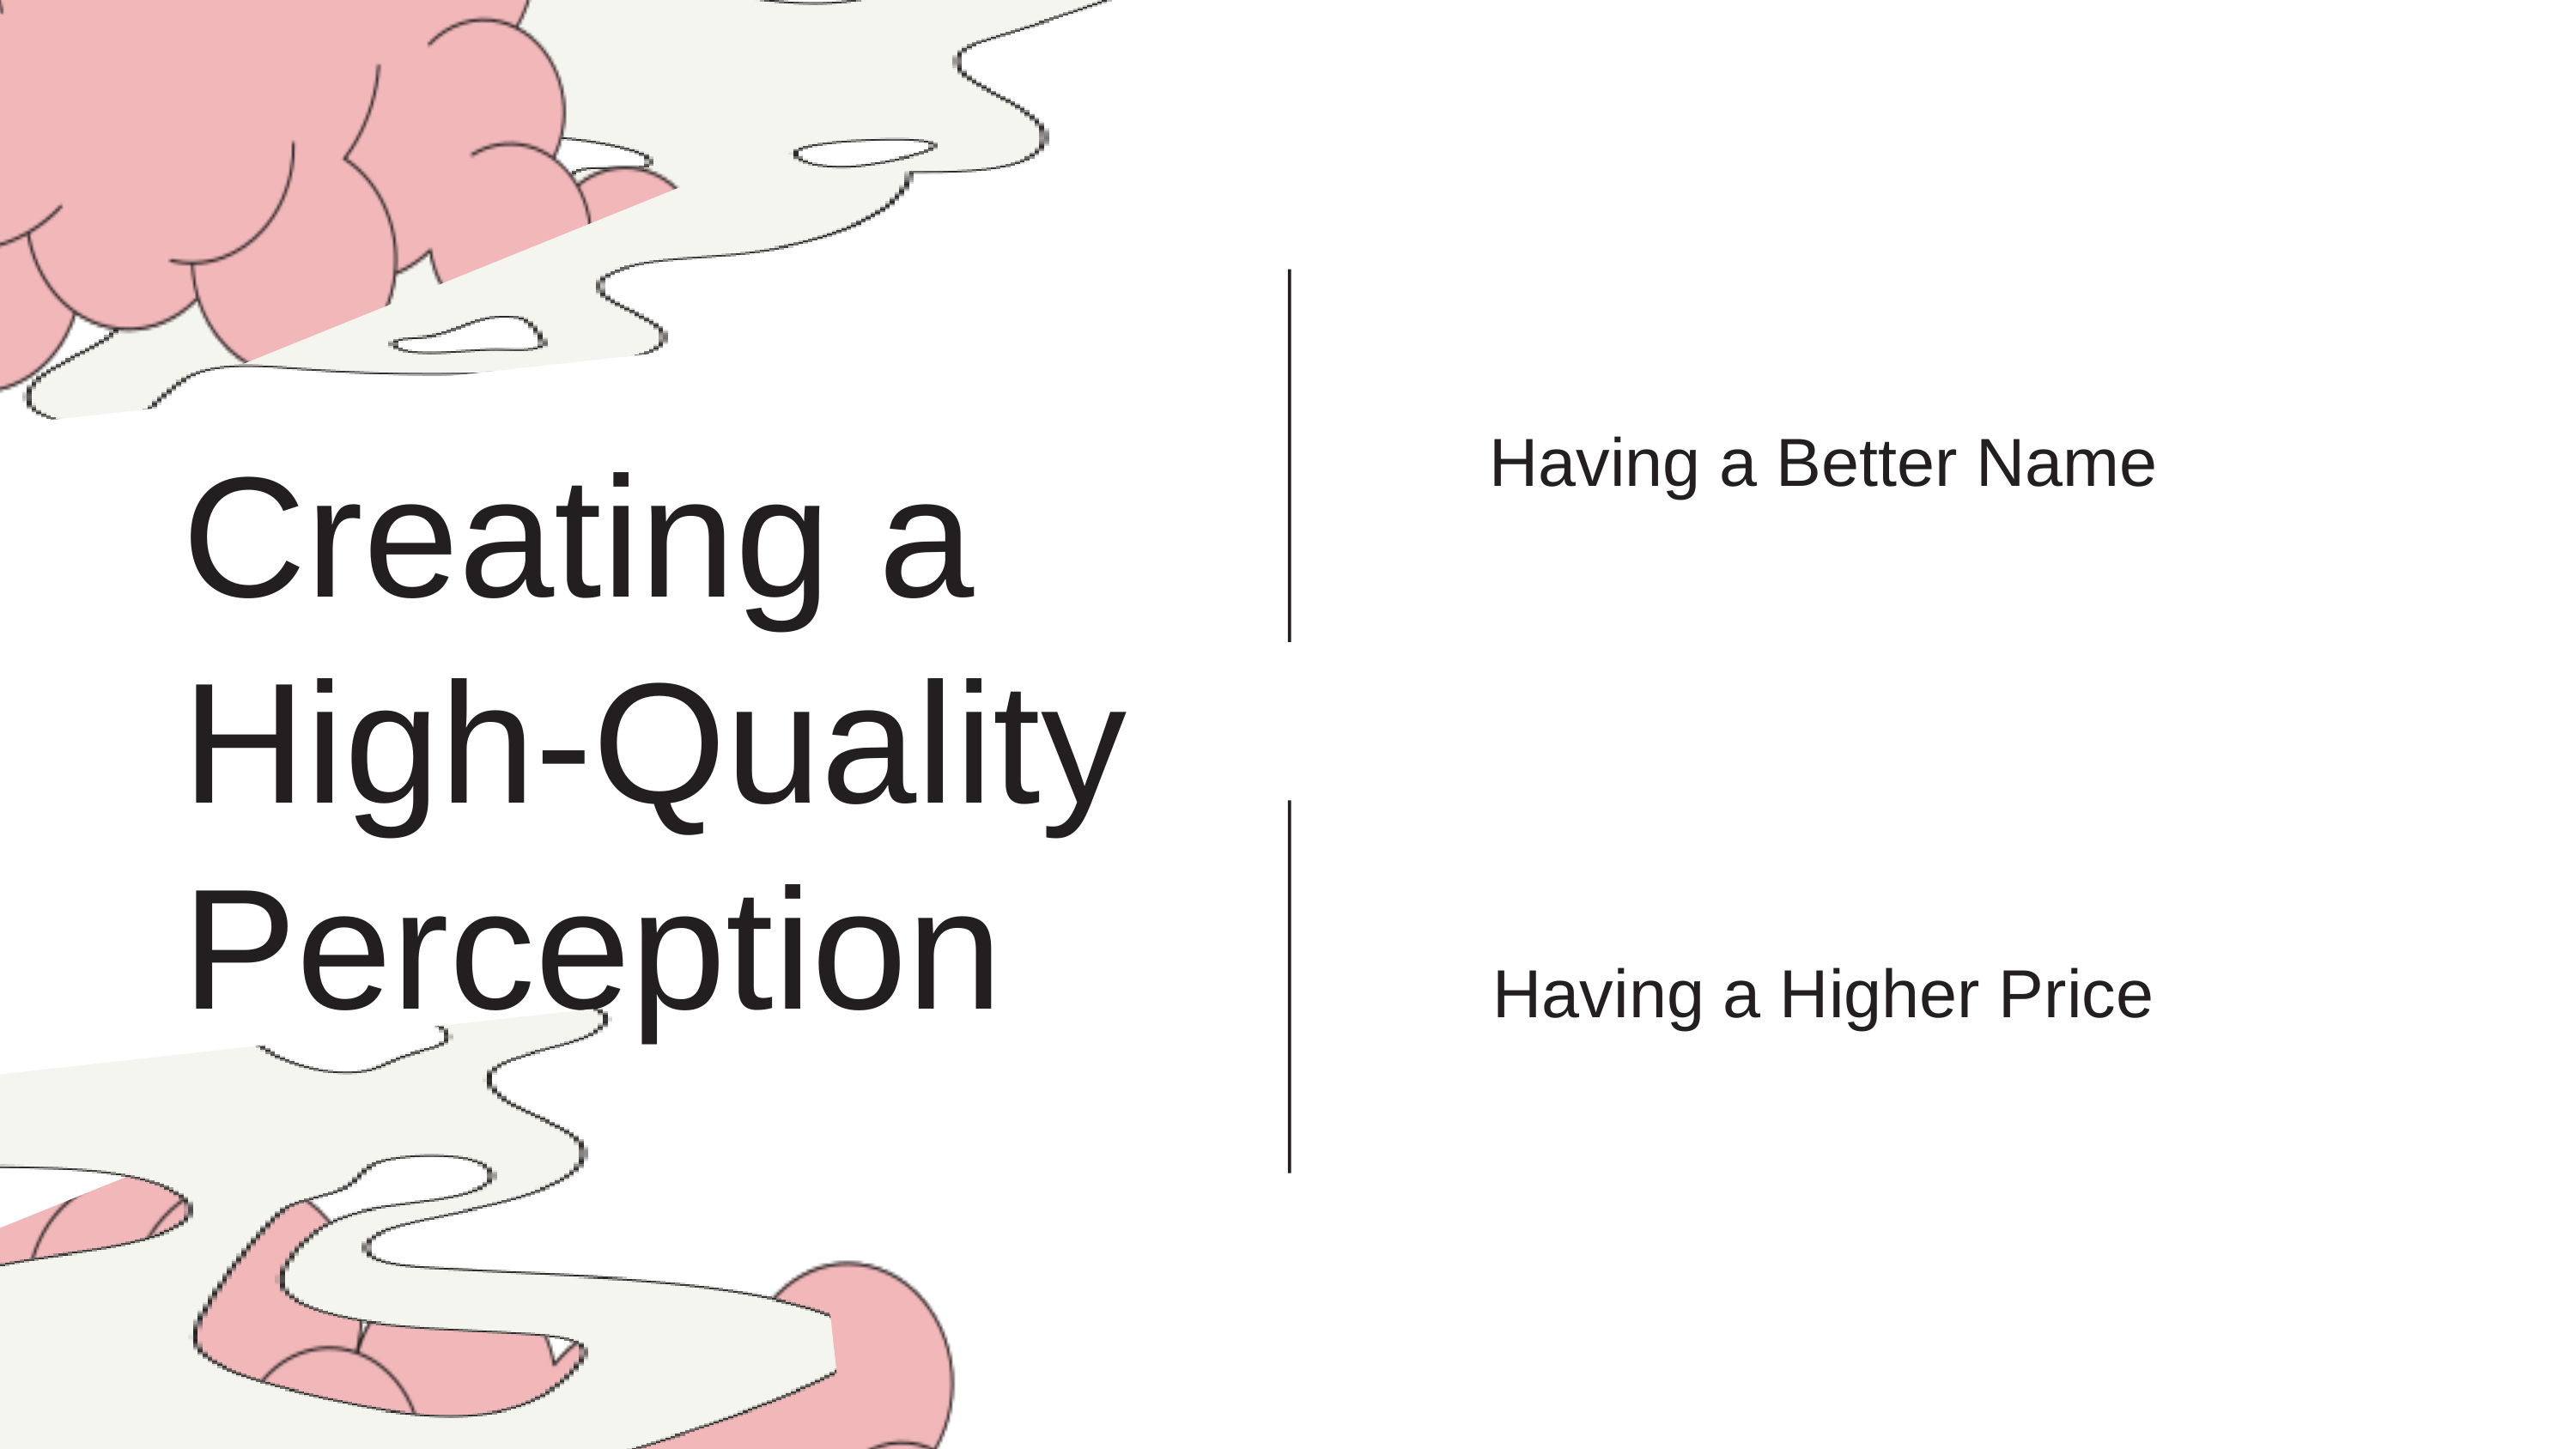

Having a Better Name
Creating a High-Quality Perception

Having a Higher Price